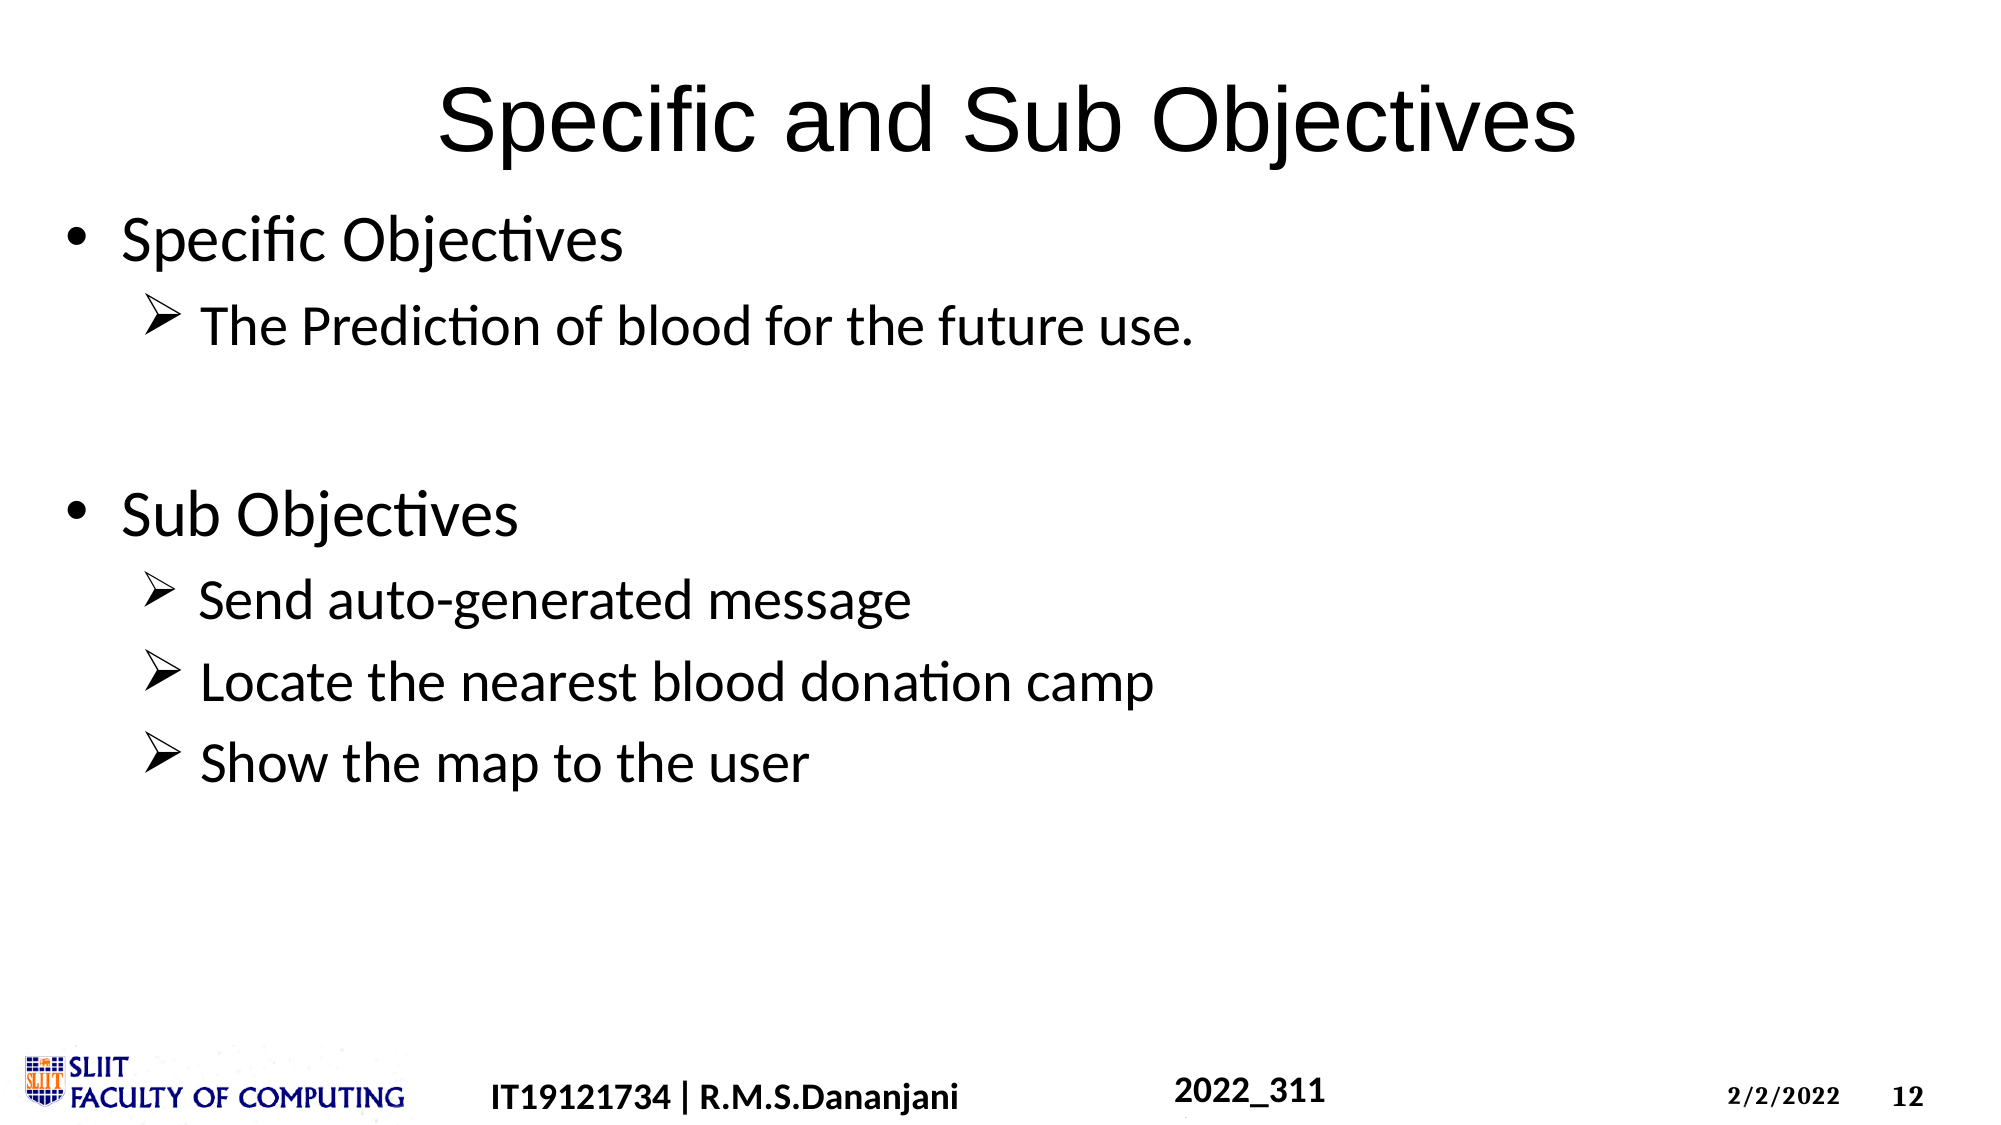

# Specific and Sub Objectives
Specific Objectives
 The Prediction of blood for the future use.

Sub Objectives
 Send auto-generated message
 Locate the nearest blood donation camp
 Show the map to the user

2022_311
IT19121734 | R.M.S.Dananjani